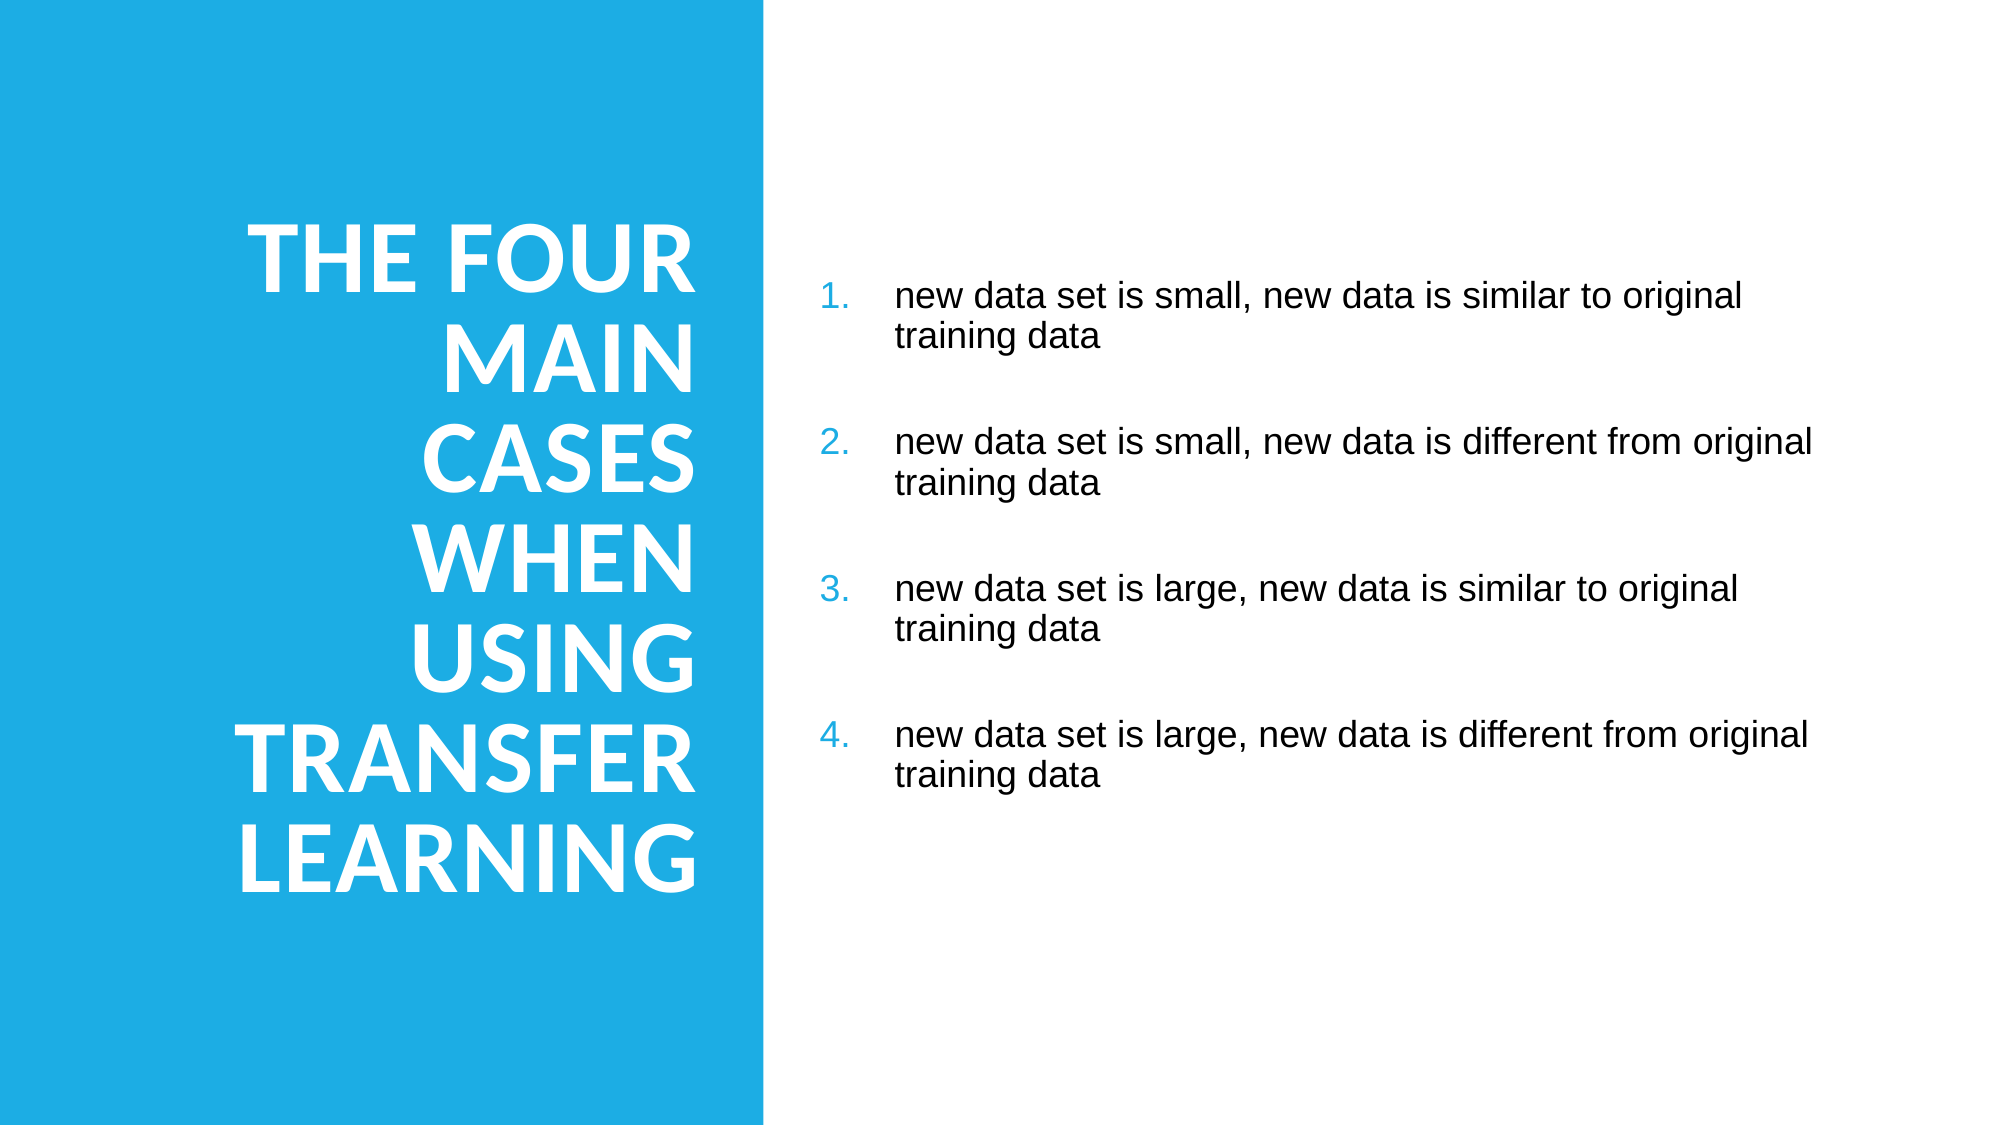

# The Four Main Cases When Using Transfer Learning
new data set is small, new data is similar to original training data

new data set is small, new data is different from original training data

new data set is large, new data is similar to original training data

new data set is large, new data is different from original training data